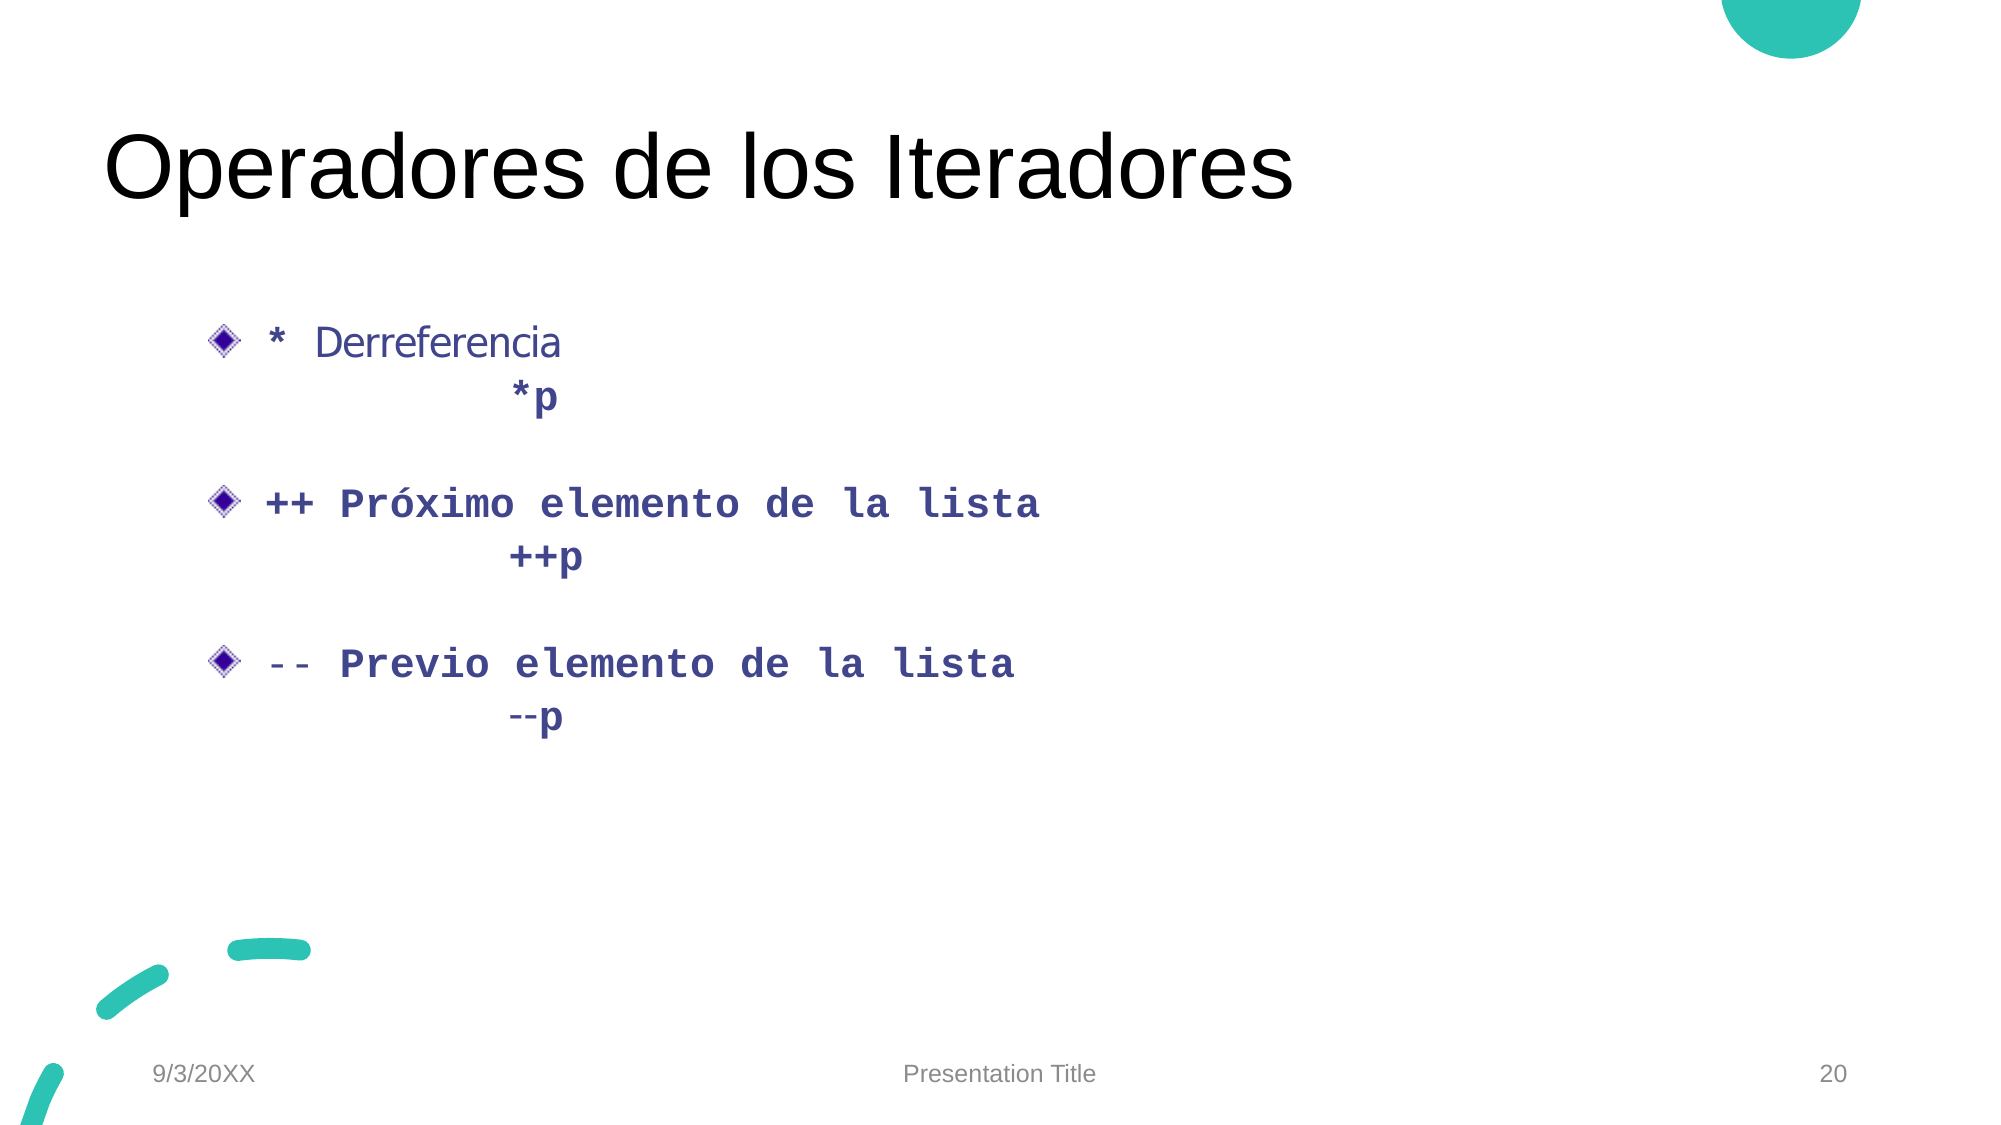

# Operadores de los Iteradores
* Derreferencia
*p

++ Próximo elemento de la lista
++p

-- Previo elemento de la lista
--p

9/3/20XX
Presentation Title
20